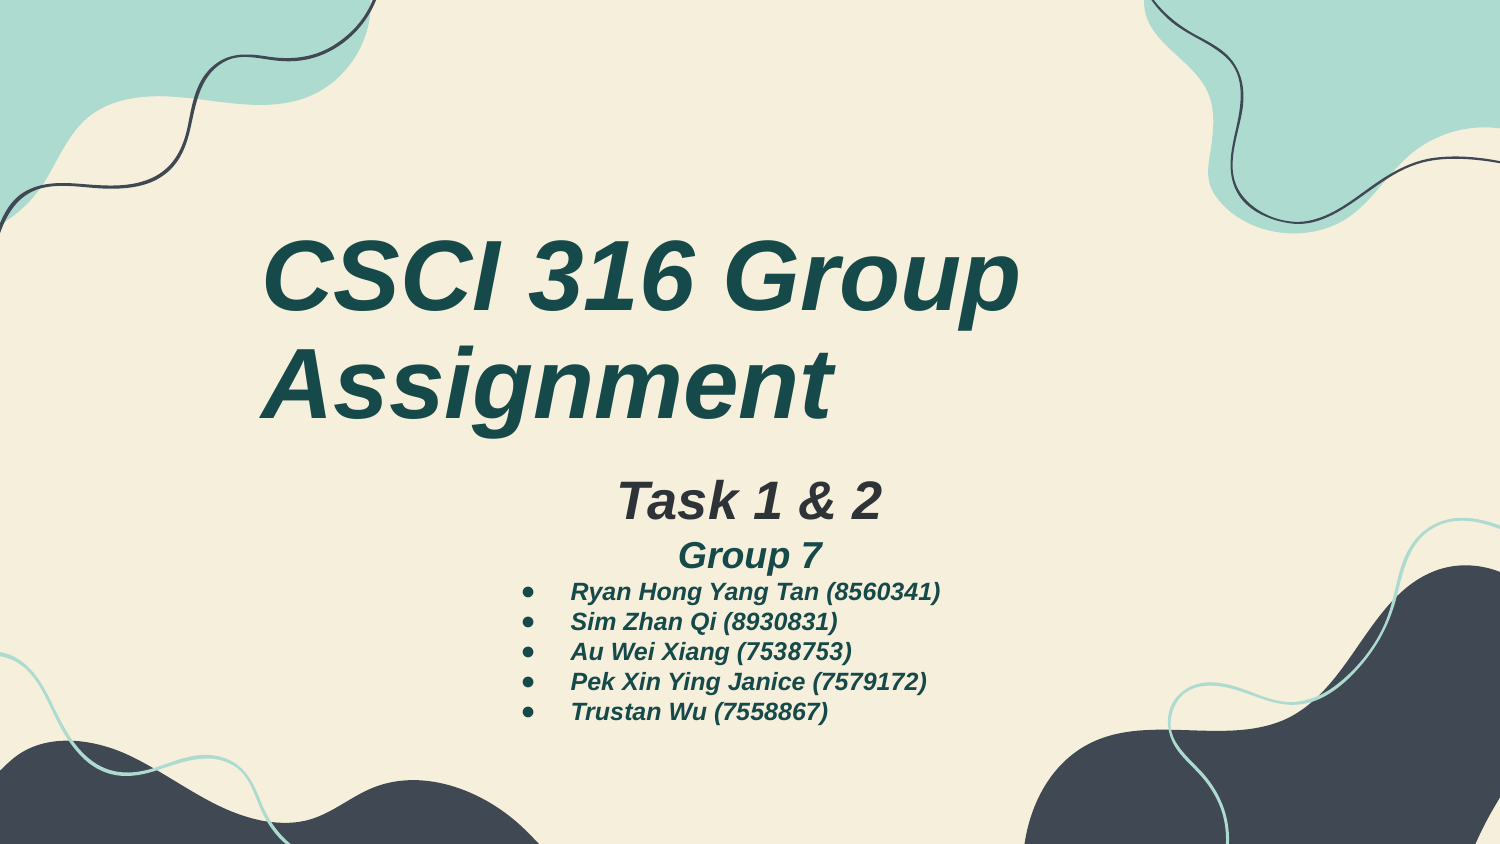

# CSCI 316 Group Assignment
Task 1 & 2
Group 7
Ryan Hong Yang Tan (8560341)
Sim Zhan Qi (8930831)
Au Wei Xiang (7538753)
Pek Xin Ying Janice (7579172)
Trustan Wu (7558867)